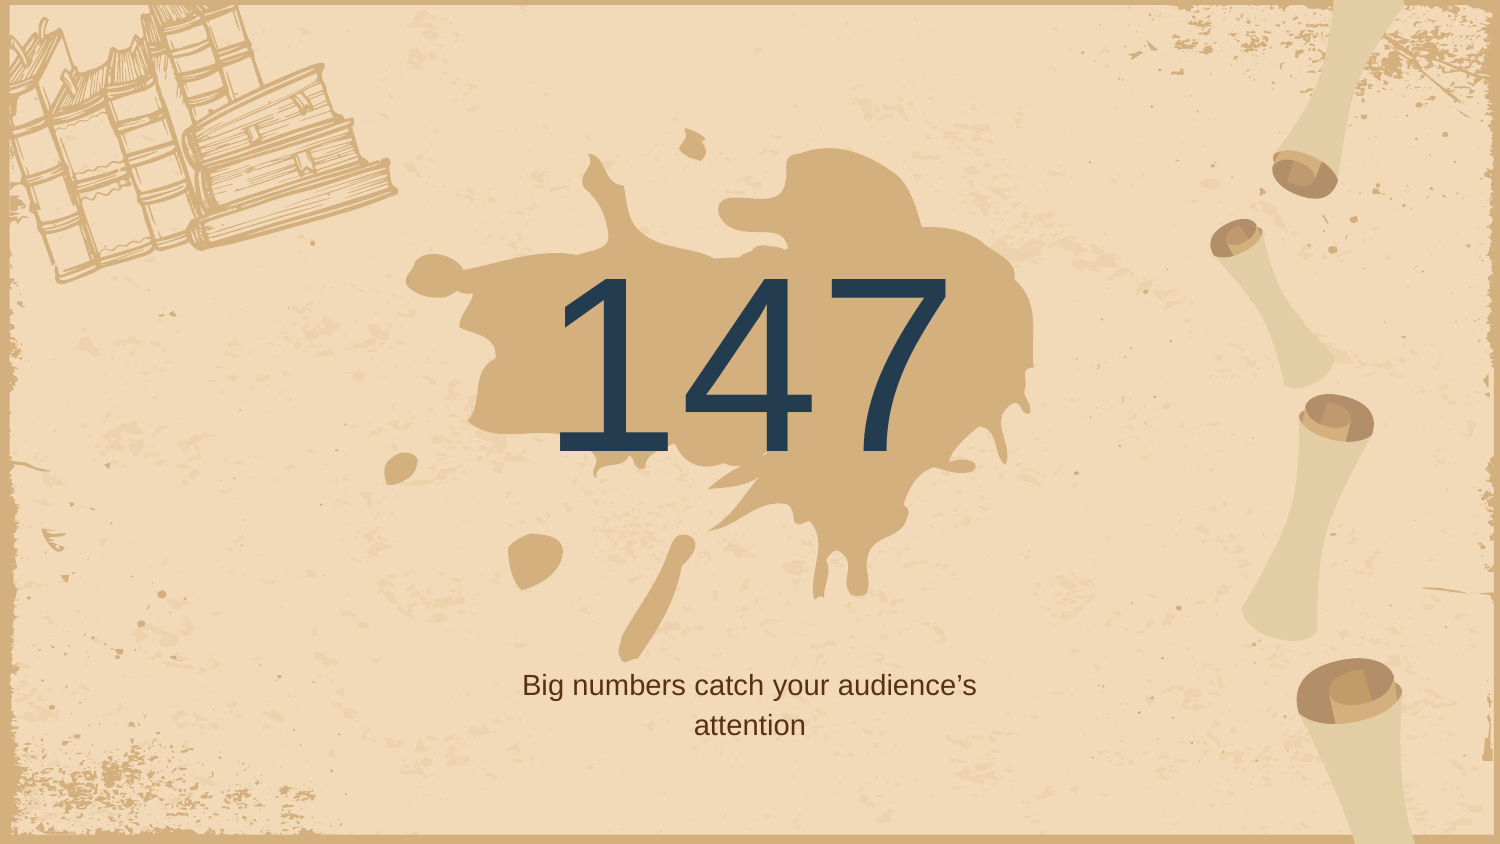

# 147

Big numbers catch your audience’s attention